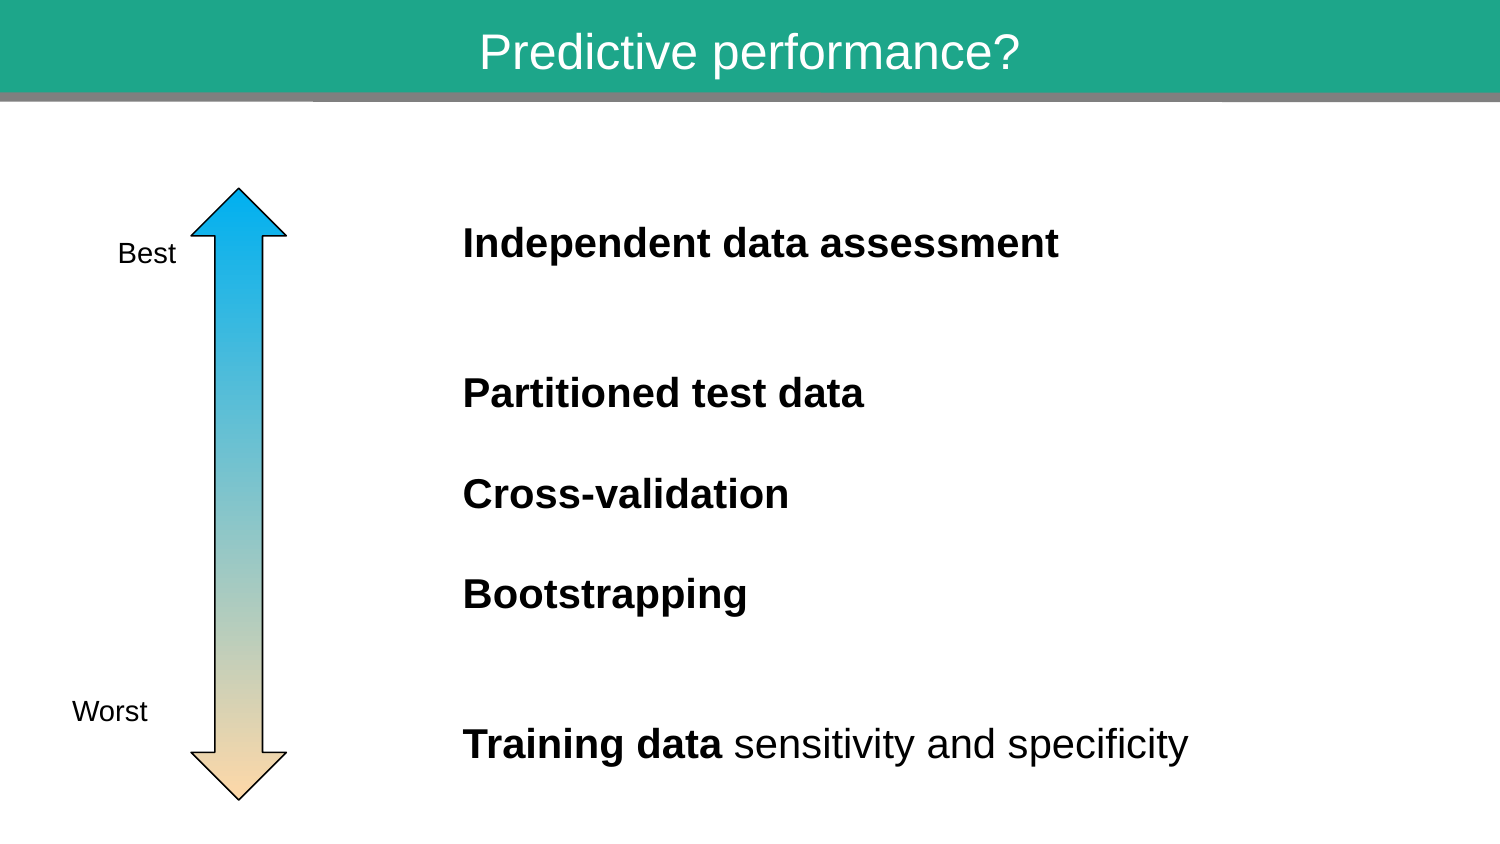

Predictive performance?

Independent data assessment

Partitioned test data

Cross-validation

Bootstrapping

Training data sensitivity and specificity
Best

Worst